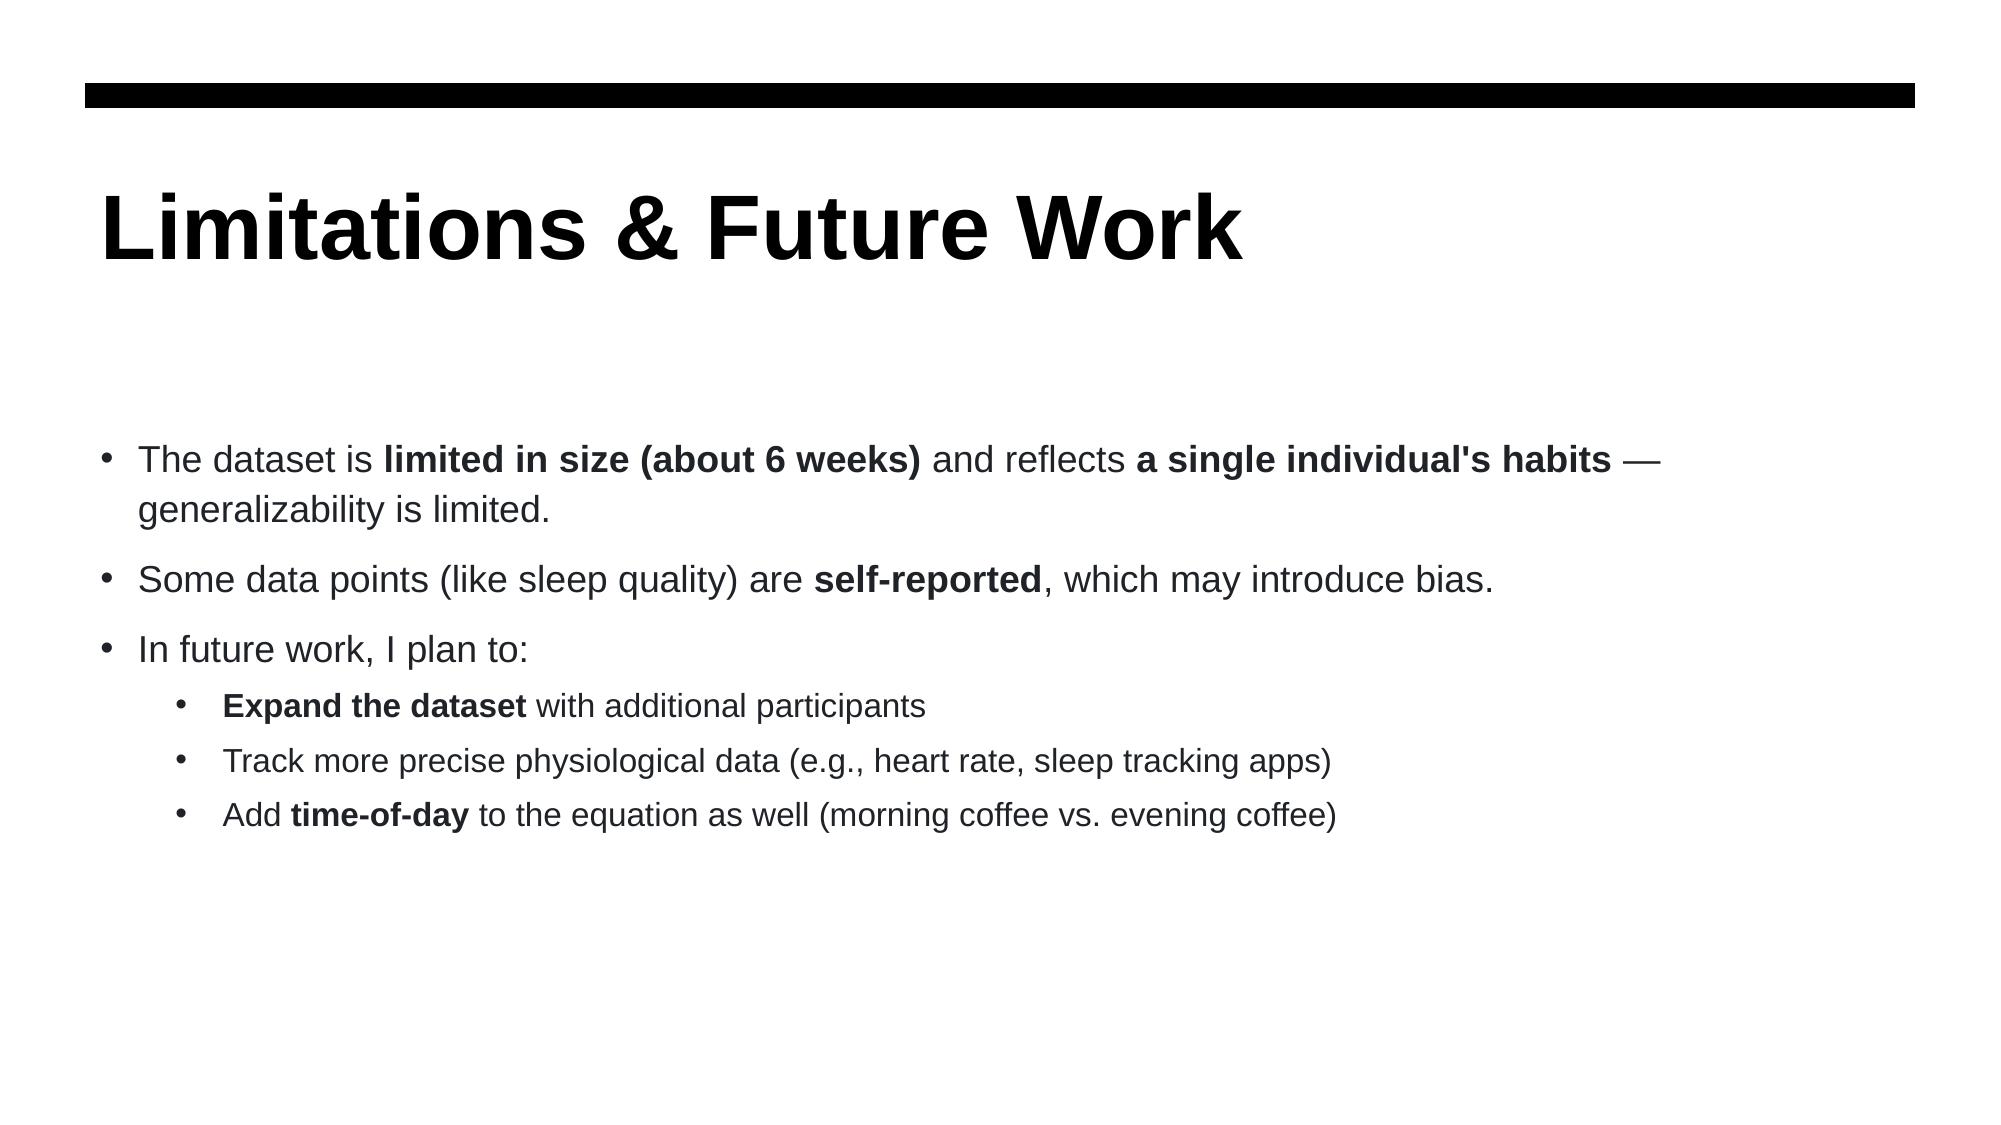

# Limitations & Future Work
The dataset is limited in size (about 6 weeks) and reflects a single individual's habits — generalizability is limited.
Some data points (like sleep quality) are self-reported, which may introduce bias.
In future work, I plan to:
Expand the dataset with additional participants
Track more precise physiological data (e.g., heart rate, sleep tracking apps)
Add time-of-day to the equation as well (morning coffee vs. evening coffee)